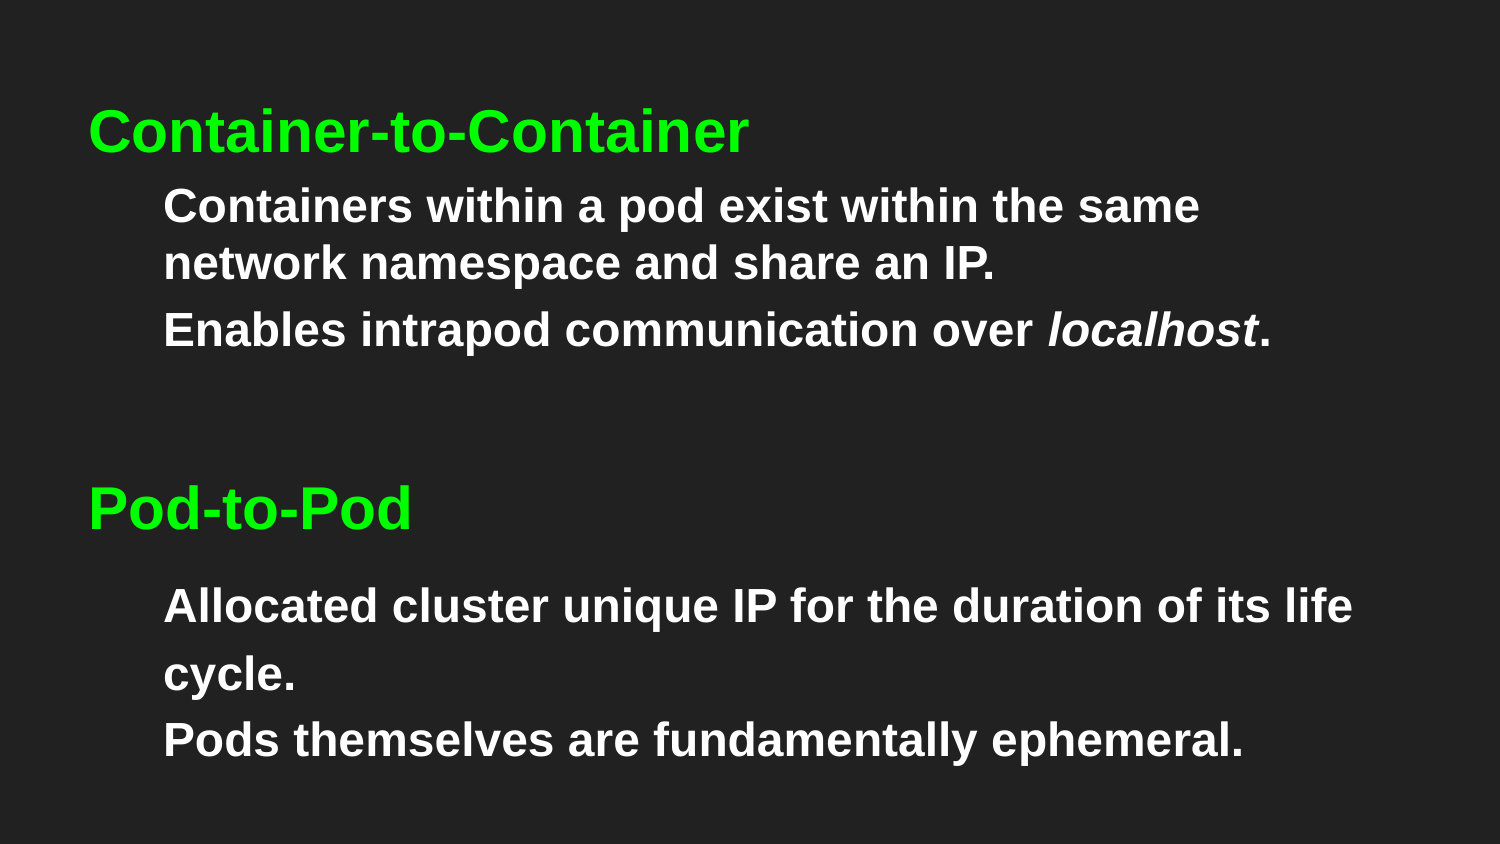

Container-to-Container
Containers within a pod exist within the same network namespace and share an IP.
Enables intrapod communication over localhost.

Pod-to-Pod
Allocated cluster unique IP for the duration of its life  cycle.
Pods themselves are fundamentally ephemeral.